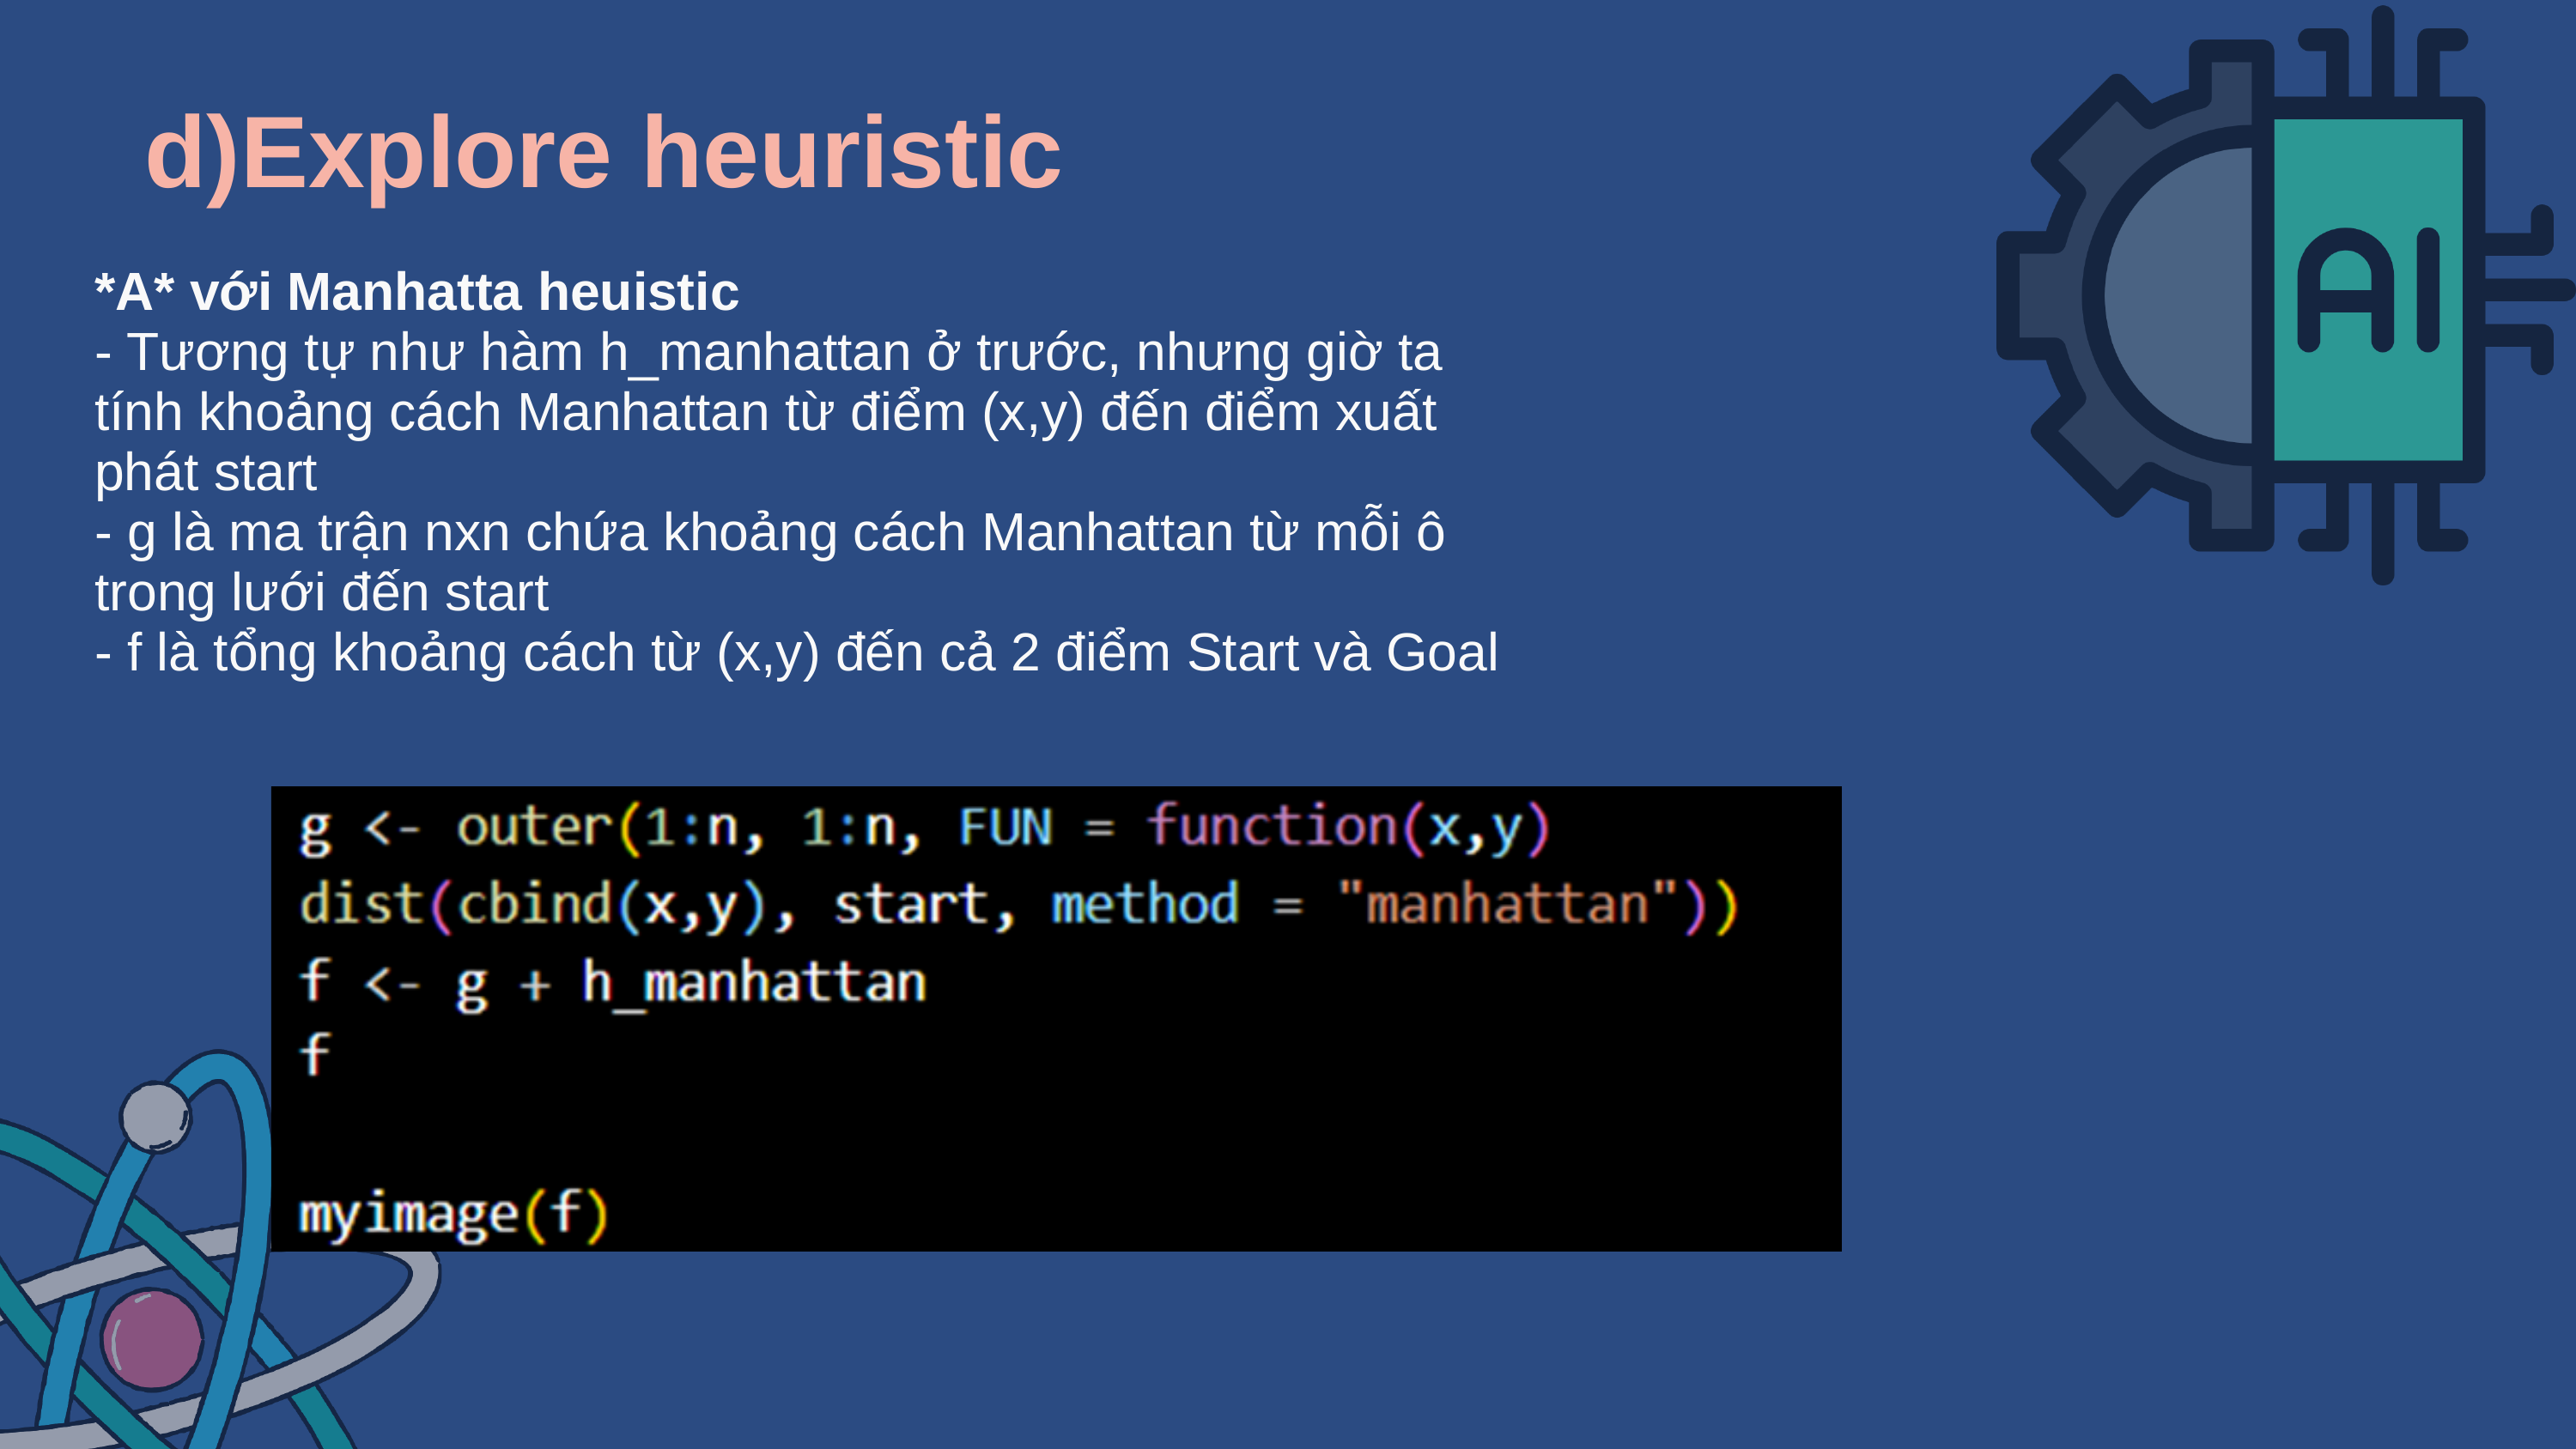

d)Explore heuristic

*A* với Manhatta heuistic
- Tương tự như hàm h_manhattan ở trước, nhưng giờ ta tính khoảng cách Manhattan từ điểm (x,y) đến điểm xuất phát start
- g là ma trận nxn chứa khoảng cách Manhattan từ mỗi ô trong lưới đến start
- f là tổng khoảng cách từ (x,y) đến cả 2 điểm Start và Goal